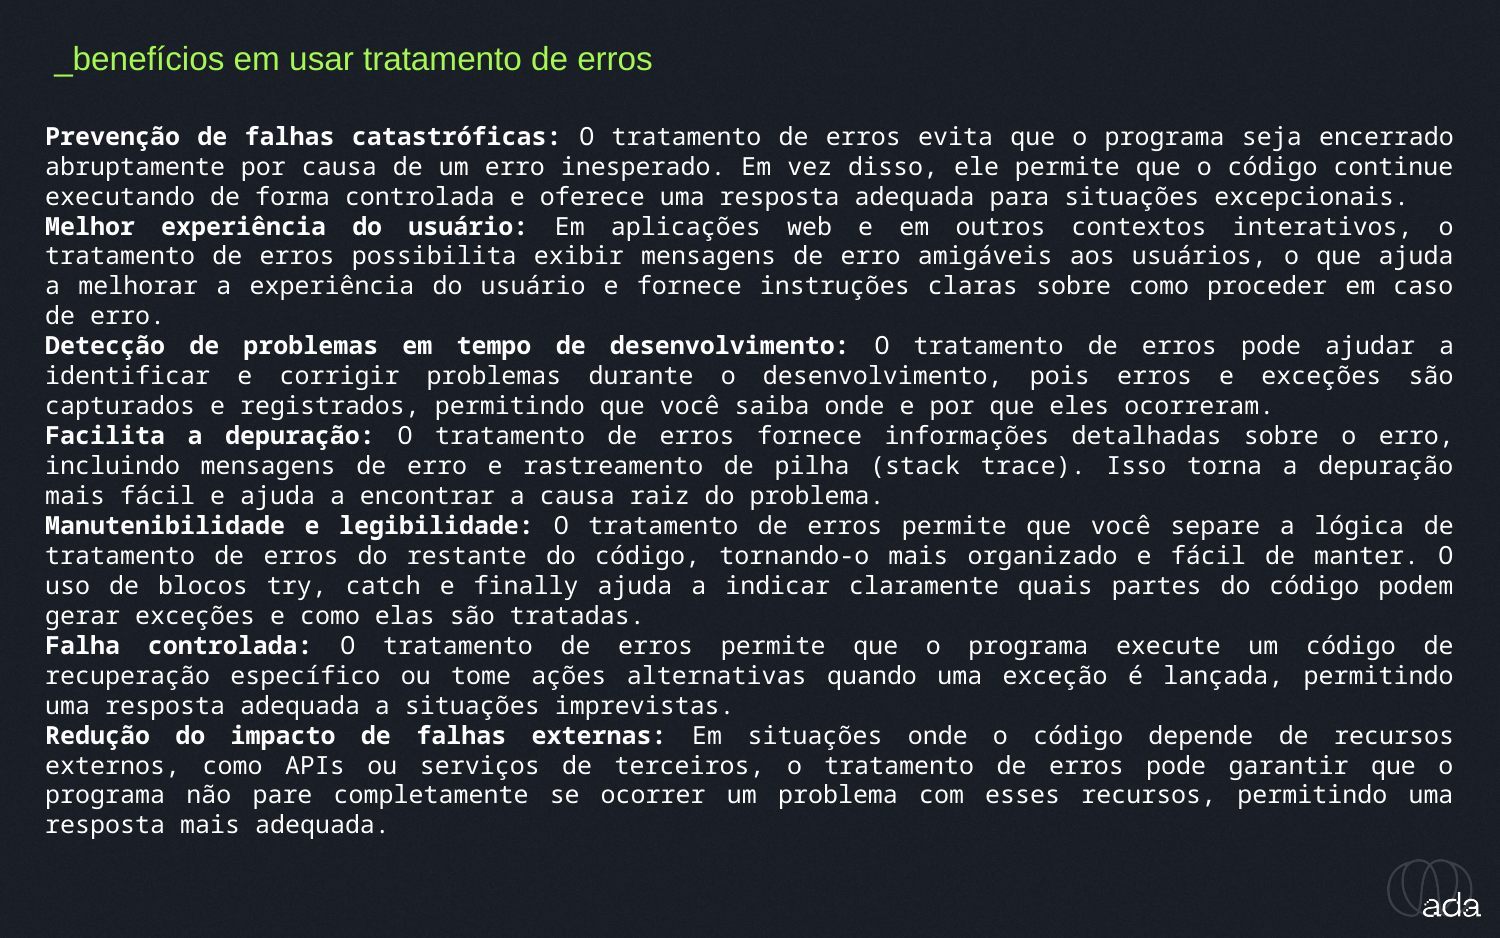

_benefícios em usar tratamento de erros
Prevenção de falhas catastróficas: O tratamento de erros evita que o programa seja encerrado abruptamente por causa de um erro inesperado. Em vez disso, ele permite que o código continue executando de forma controlada e oferece uma resposta adequada para situações excepcionais.
Melhor experiência do usuário: Em aplicações web e em outros contextos interativos, o tratamento de erros possibilita exibir mensagens de erro amigáveis aos usuários, o que ajuda a melhorar a experiência do usuário e fornece instruções claras sobre como proceder em caso de erro.
Detecção de problemas em tempo de desenvolvimento: O tratamento de erros pode ajudar a identificar e corrigir problemas durante o desenvolvimento, pois erros e exceções são capturados e registrados, permitindo que você saiba onde e por que eles ocorreram.
Facilita a depuração: O tratamento de erros fornece informações detalhadas sobre o erro, incluindo mensagens de erro e rastreamento de pilha (stack trace). Isso torna a depuração mais fácil e ajuda a encontrar a causa raiz do problema.
Manutenibilidade e legibilidade: O tratamento de erros permite que você separe a lógica de tratamento de erros do restante do código, tornando-o mais organizado e fácil de manter. O uso de blocos try, catch e finally ajuda a indicar claramente quais partes do código podem gerar exceções e como elas são tratadas.
Falha controlada: O tratamento de erros permite que o programa execute um código de recuperação específico ou tome ações alternativas quando uma exceção é lançada, permitindo uma resposta adequada a situações imprevistas.
Redução do impacto de falhas externas: Em situações onde o código depende de recursos externos, como APIs ou serviços de terceiros, o tratamento de erros pode garantir que o programa não pare completamente se ocorrer um problema com esses recursos, permitindo uma resposta mais adequada.